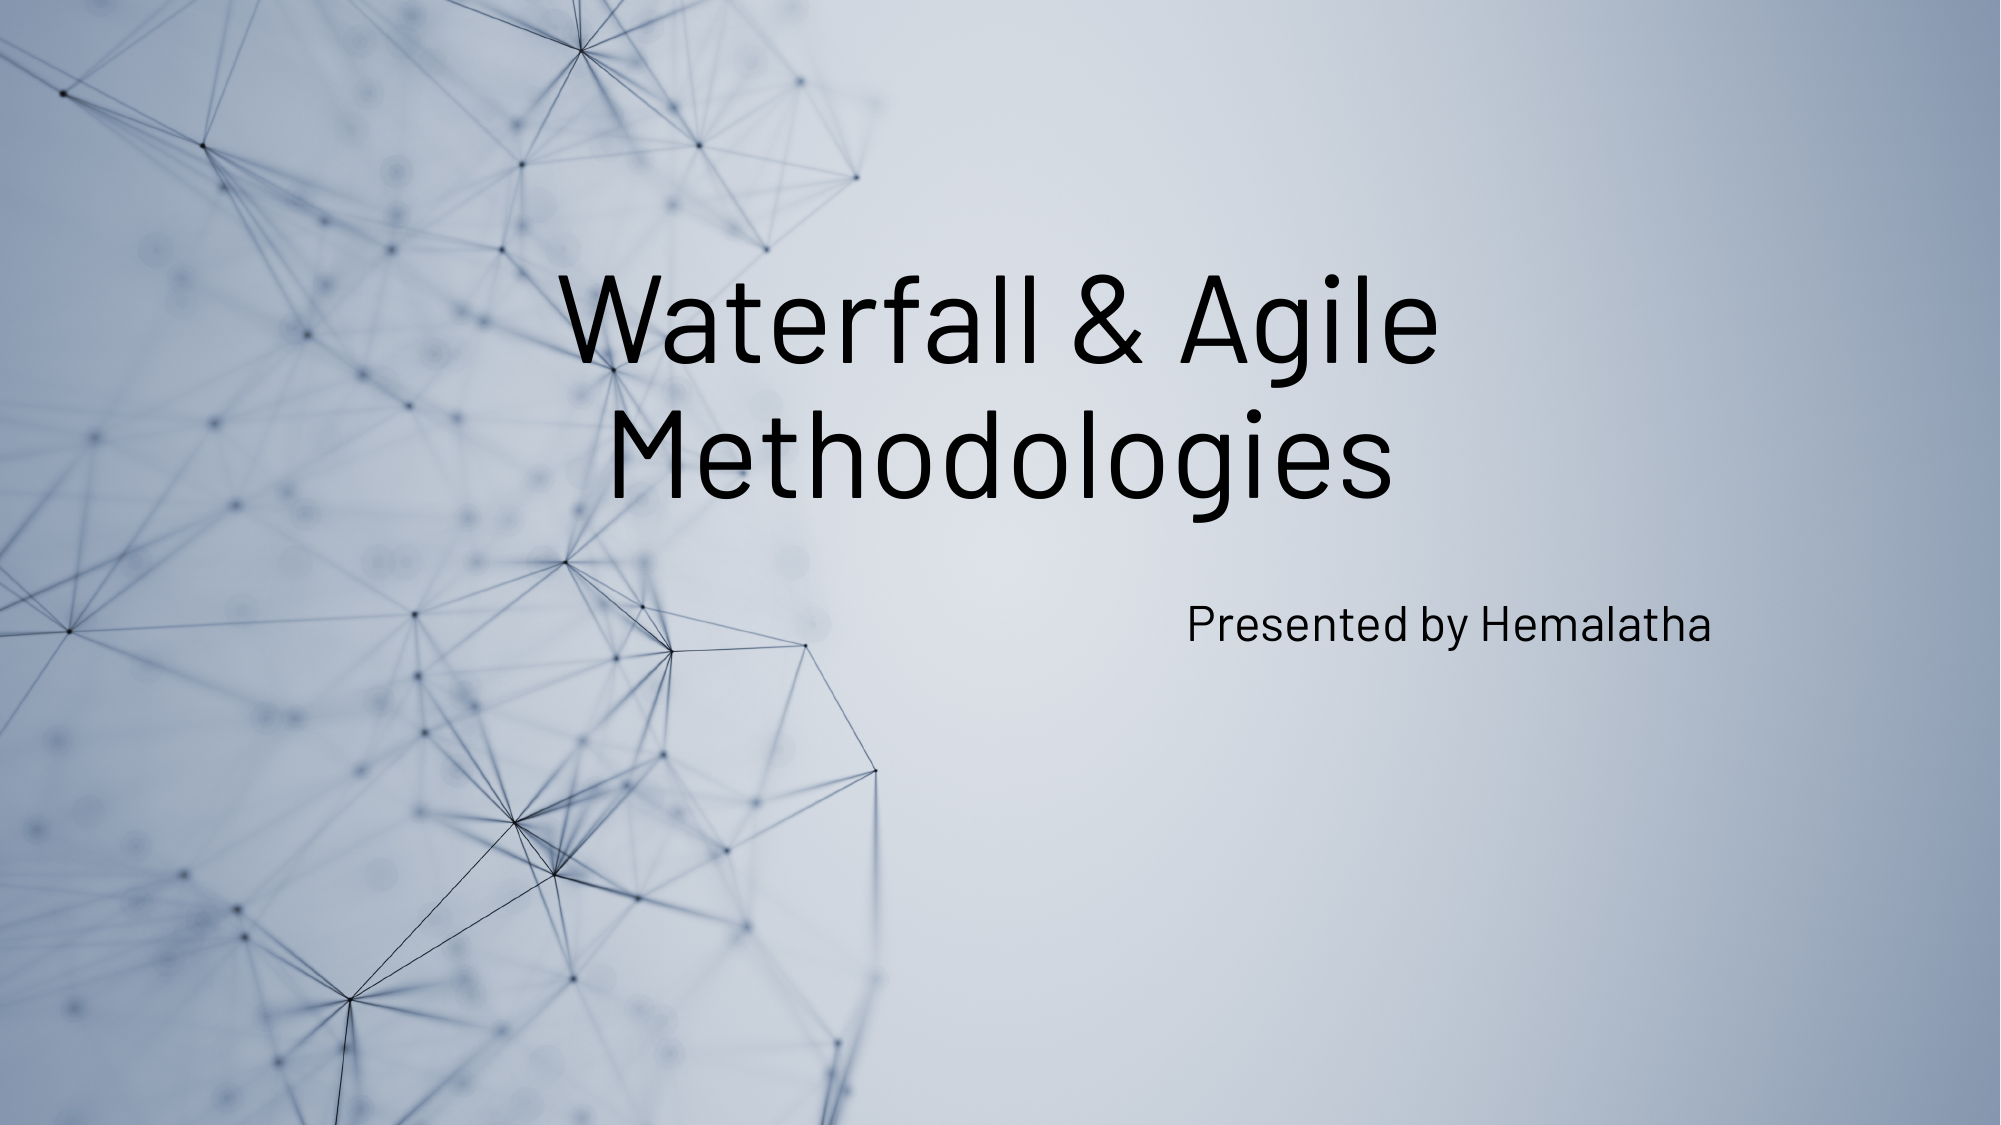

# Waterfall & Agile Methodologies
                                                                                          Presented by Hemalatha